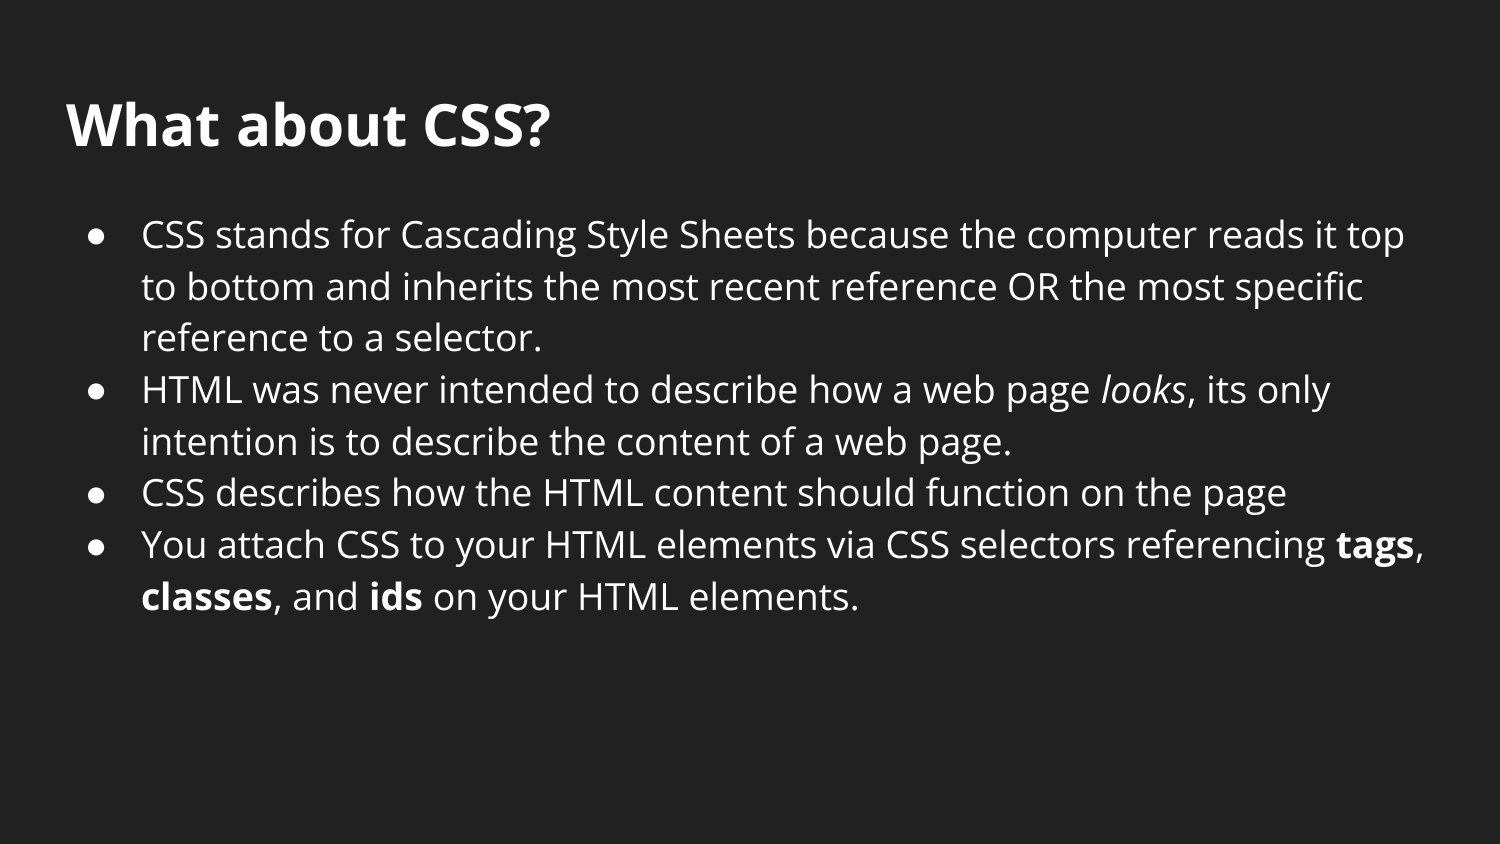

# What about CSS?
CSS stands for Cascading Style Sheets because the computer reads it top to bottom and inherits the most recent reference OR the most specific reference to a selector.
HTML was never intended to describe how a web page looks, its only intention is to describe the content of a web page.
CSS describes how the HTML content should function on the page
You attach CSS to your HTML elements via CSS selectors referencing tags, classes, and ids on your HTML elements.